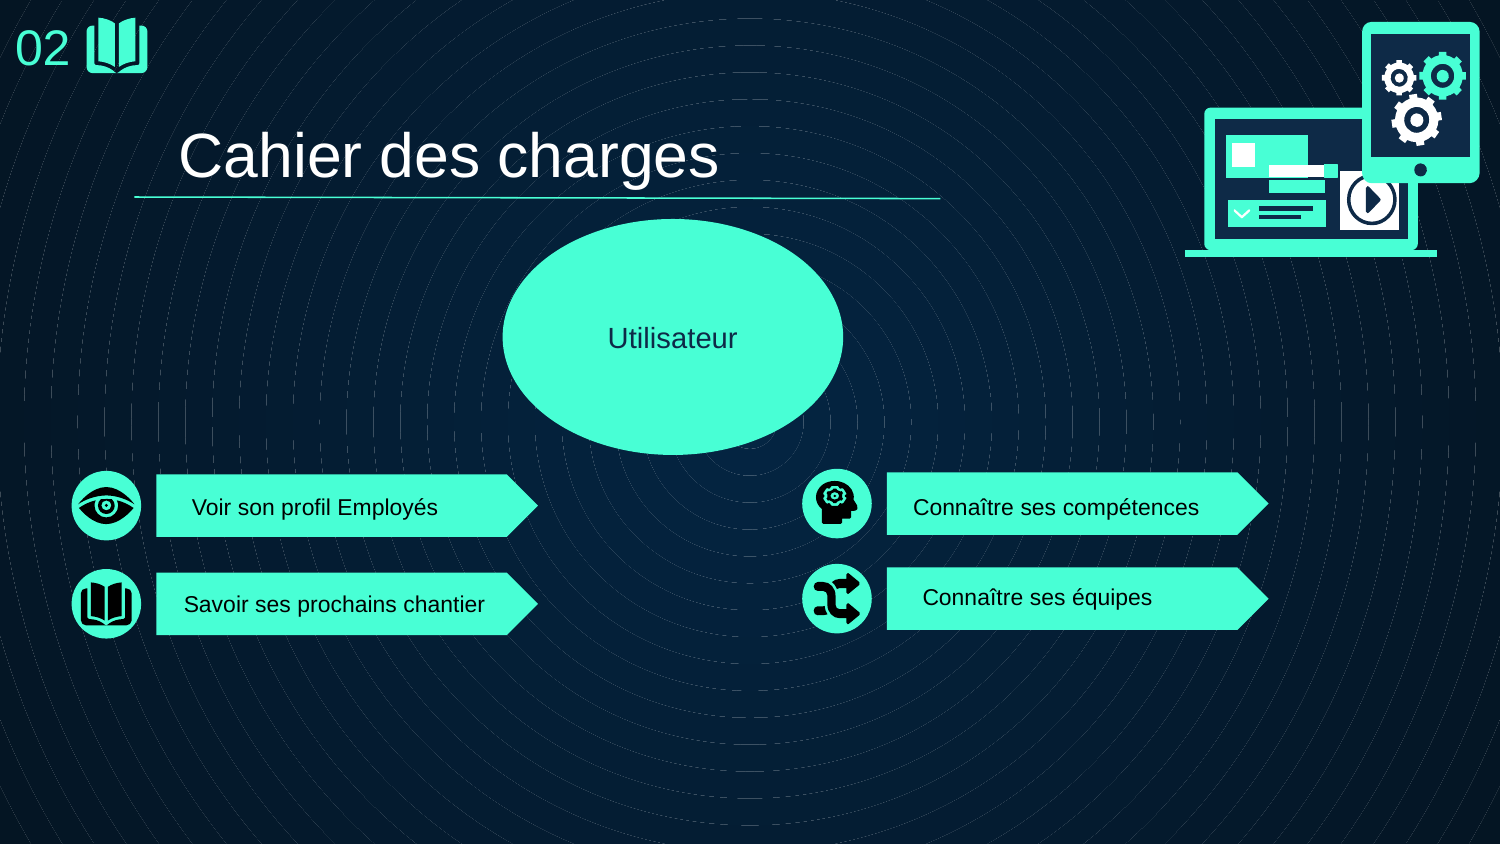

02

Cahier des charges

Utilisateur
# Voir son profil Employés
Connaître ses compétences

Savoir ses prochains chantier

Connaître ses équipes